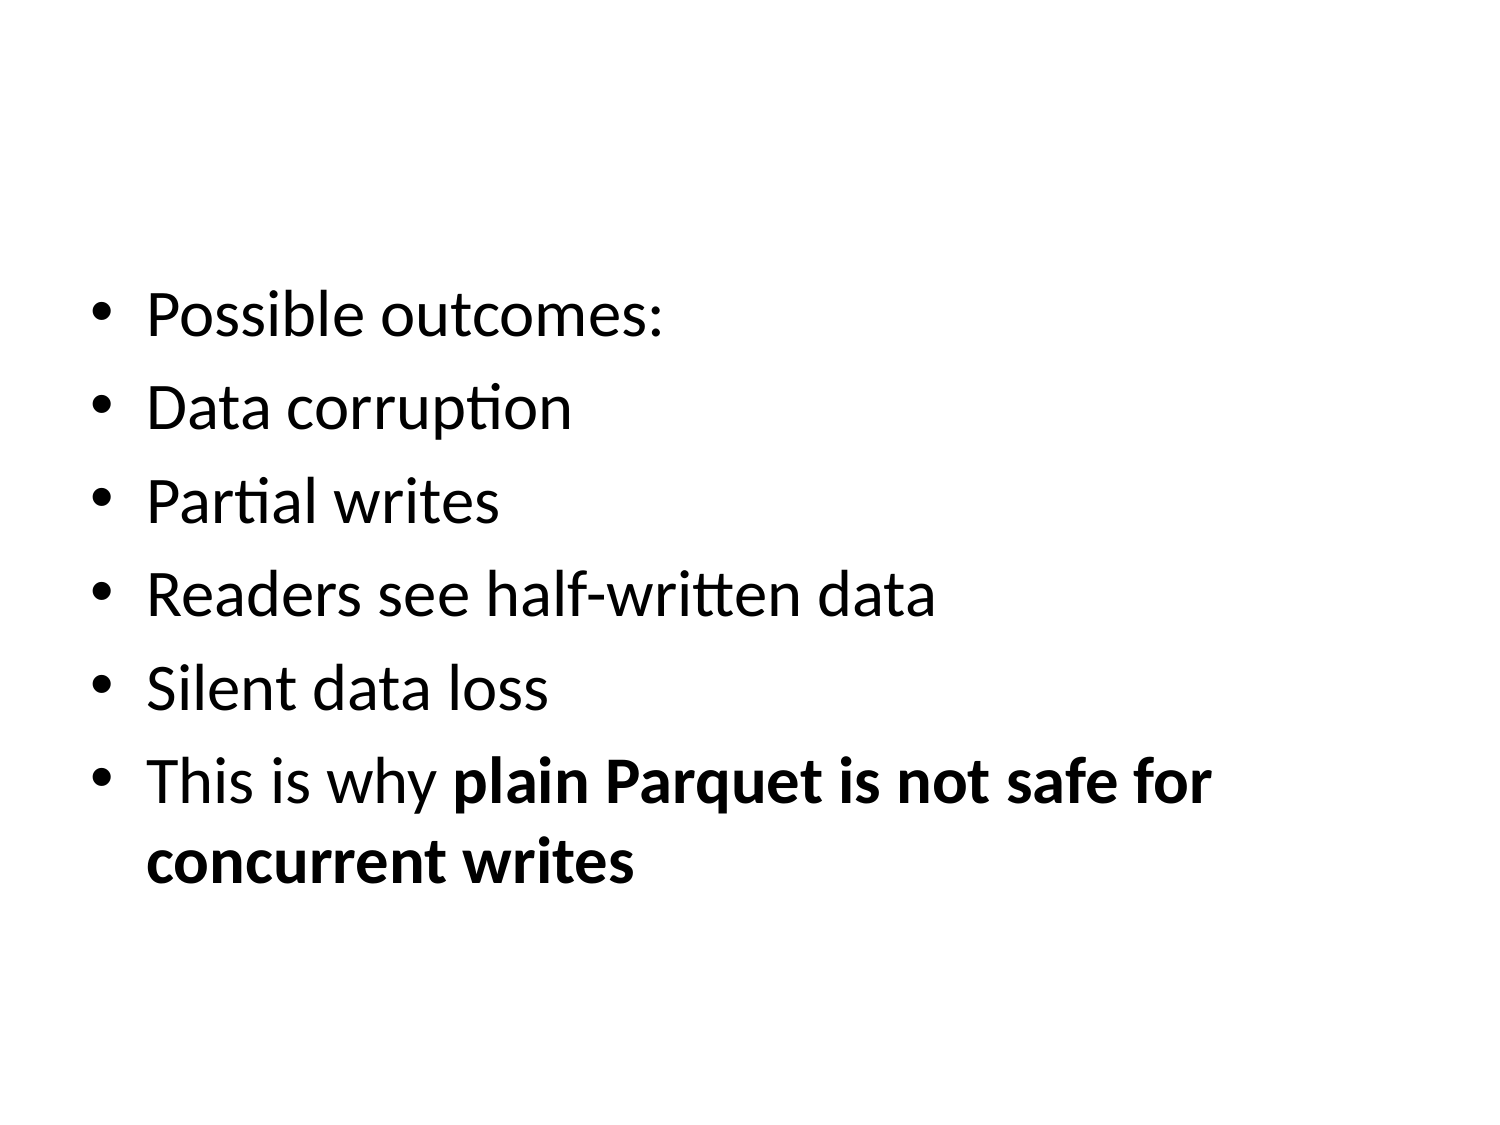

Possible outcomes:
Data corruption
Partial writes
Readers see half-written data
Silent data loss
This is why plain Parquet is not safe for concurrent writes